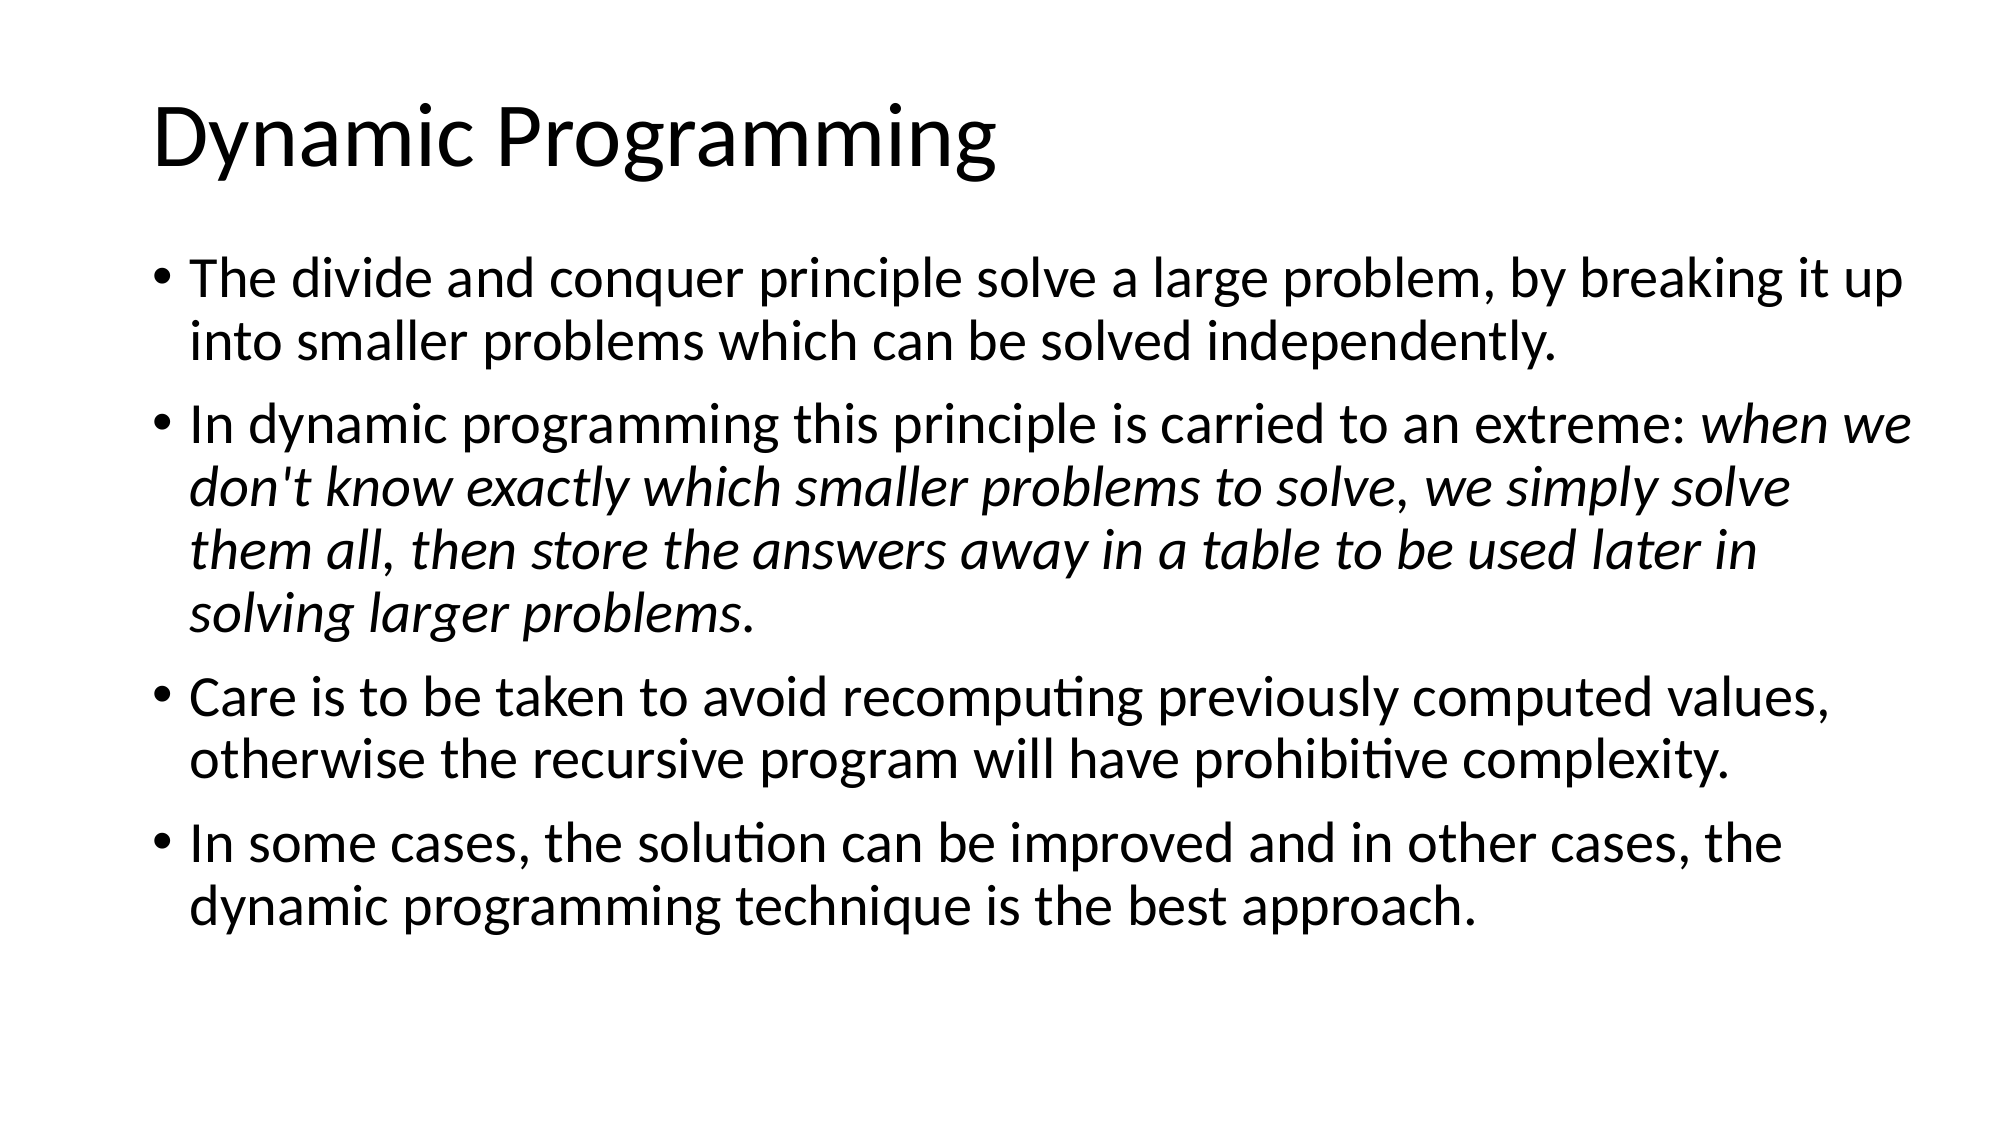

# Dynamic Programming
The divide and conquer principle solve a large problem, by breaking it up into smaller problems which can be solved independently.
In dynamic programming this principle is carried to an extreme: when we don't know exactly which smaller problems to solve, we simply solve them all, then store the answers away in a table to be used later in solving larger problems.
Care is to be taken to avoid recomputing previously computed values, otherwise the recursive program will have prohibitive complexity.
In some cases, the solution can be improved and in other cases, the dynamic programming technique is the best approach.